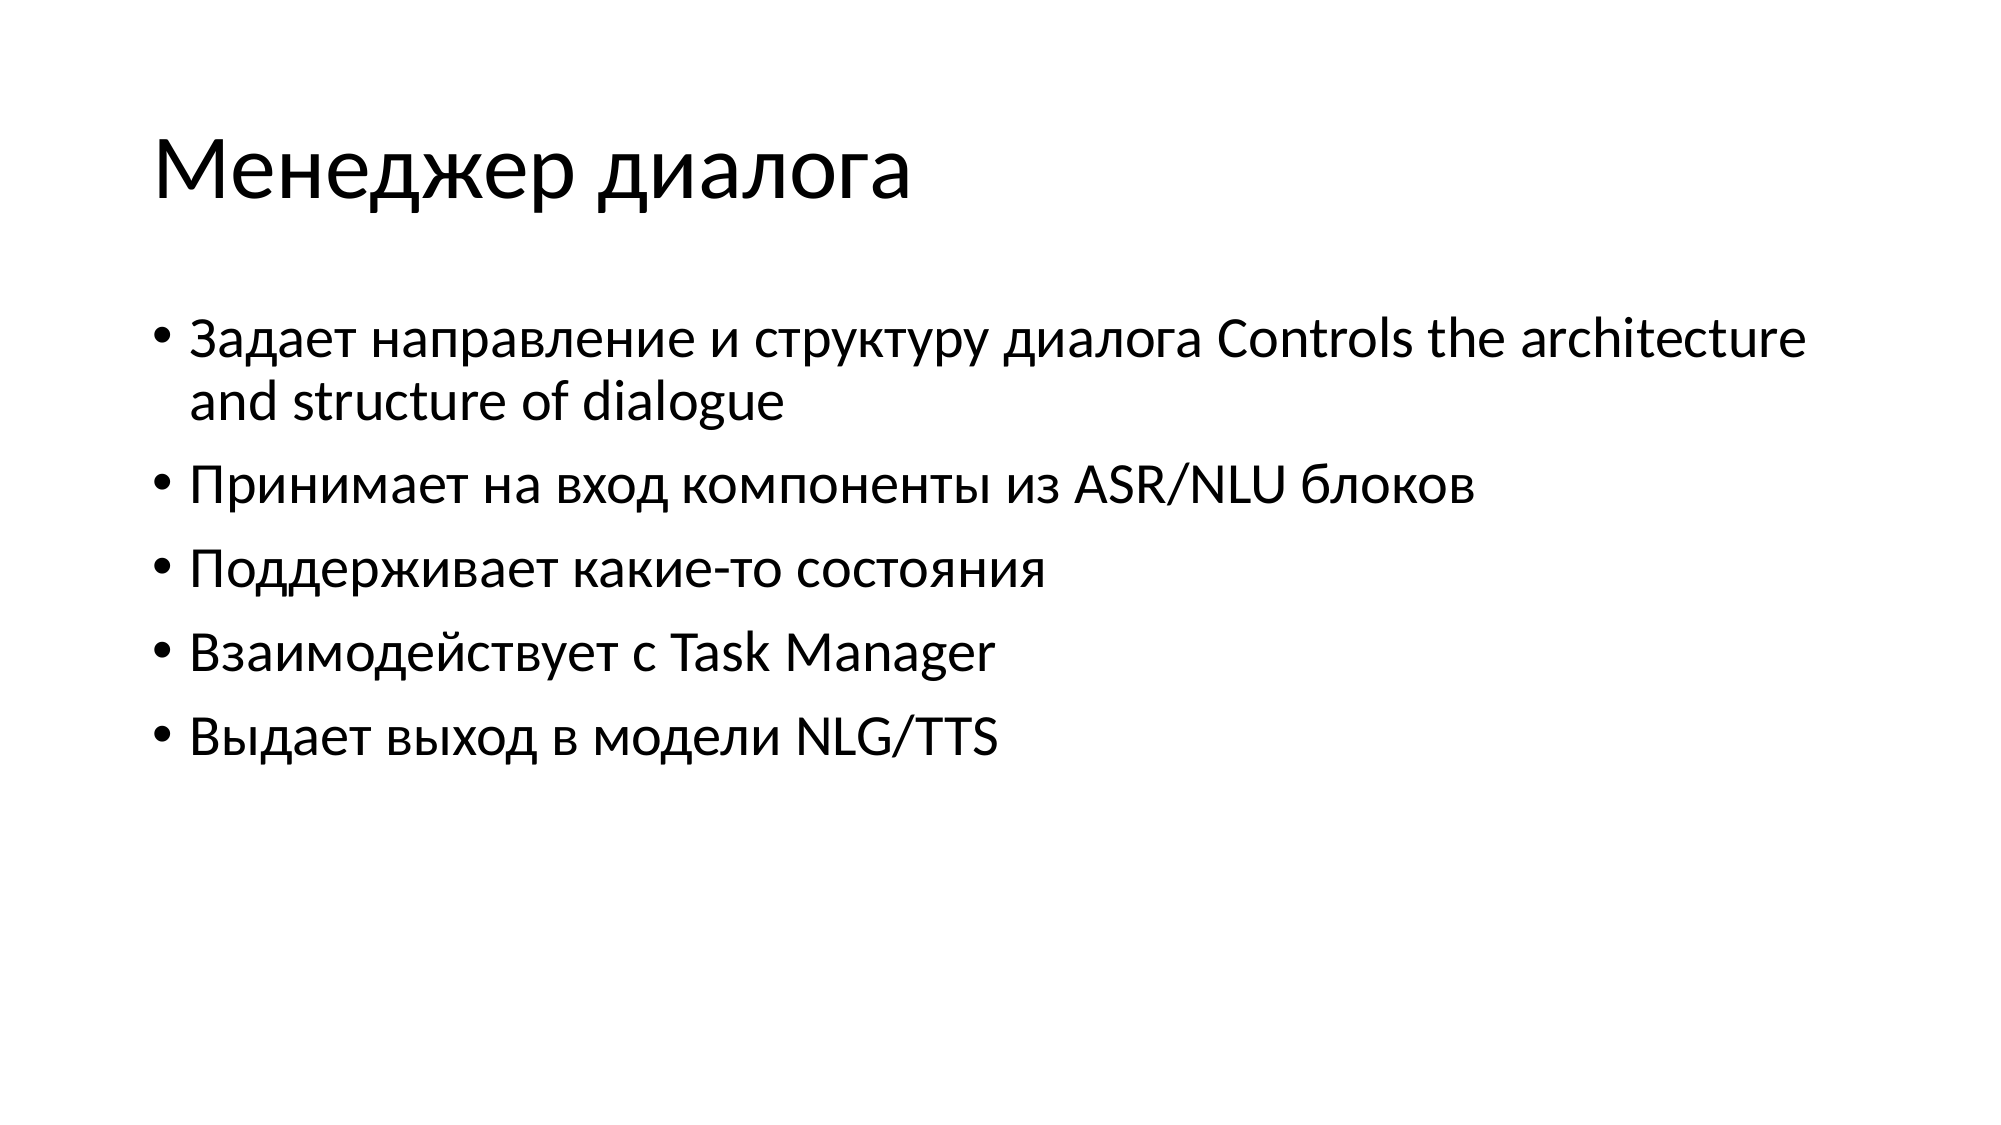

# Менеджер диалога
Задает направление и структуру диалога Controls the architecture and structure of dialogue
Принимает на вход компоненты из ASR/NLU блоков
Поддерживает какие-то состояния
Взаимодействует с Task Manager
Выдает выход в модели NLG/TTS